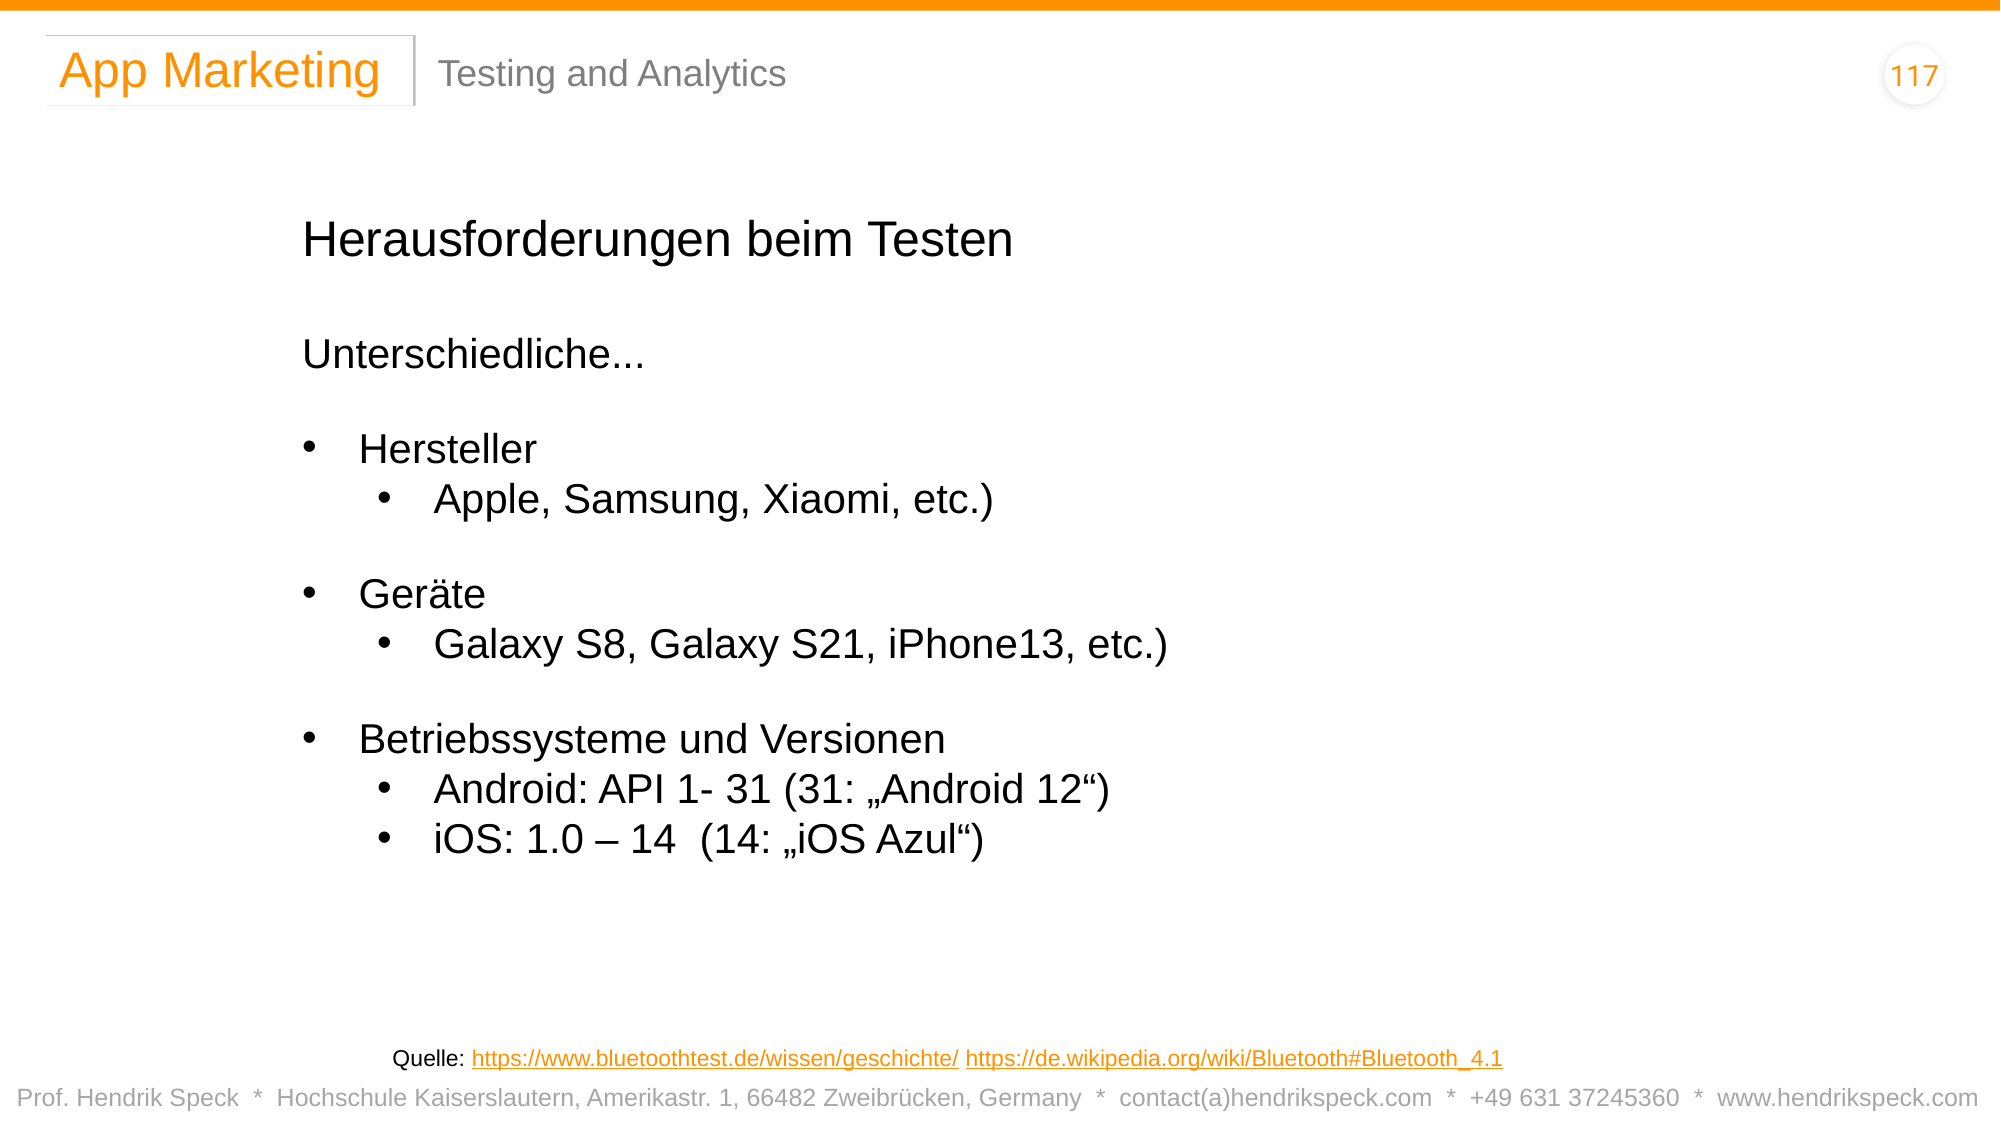

App Marketing
Testing and Analytics
117
Herausforderungen beim Testen

Unterschiedliche...

Hersteller
Apple, Samsung, Xiaomi, etc.)

Geräte
Galaxy S8, Galaxy S21, iPhone13, etc.)

Betriebssysteme und Versionen
Android: API 1- 31 (31: „Android 12“)
iOS: 1.0 – 14  (14: „iOS Azul“)

Quelle: https://www.bluetoothtest.de/wissen/geschichte/ https://de.wikipedia.org/wiki/Bluetooth#Bluetooth_4.1